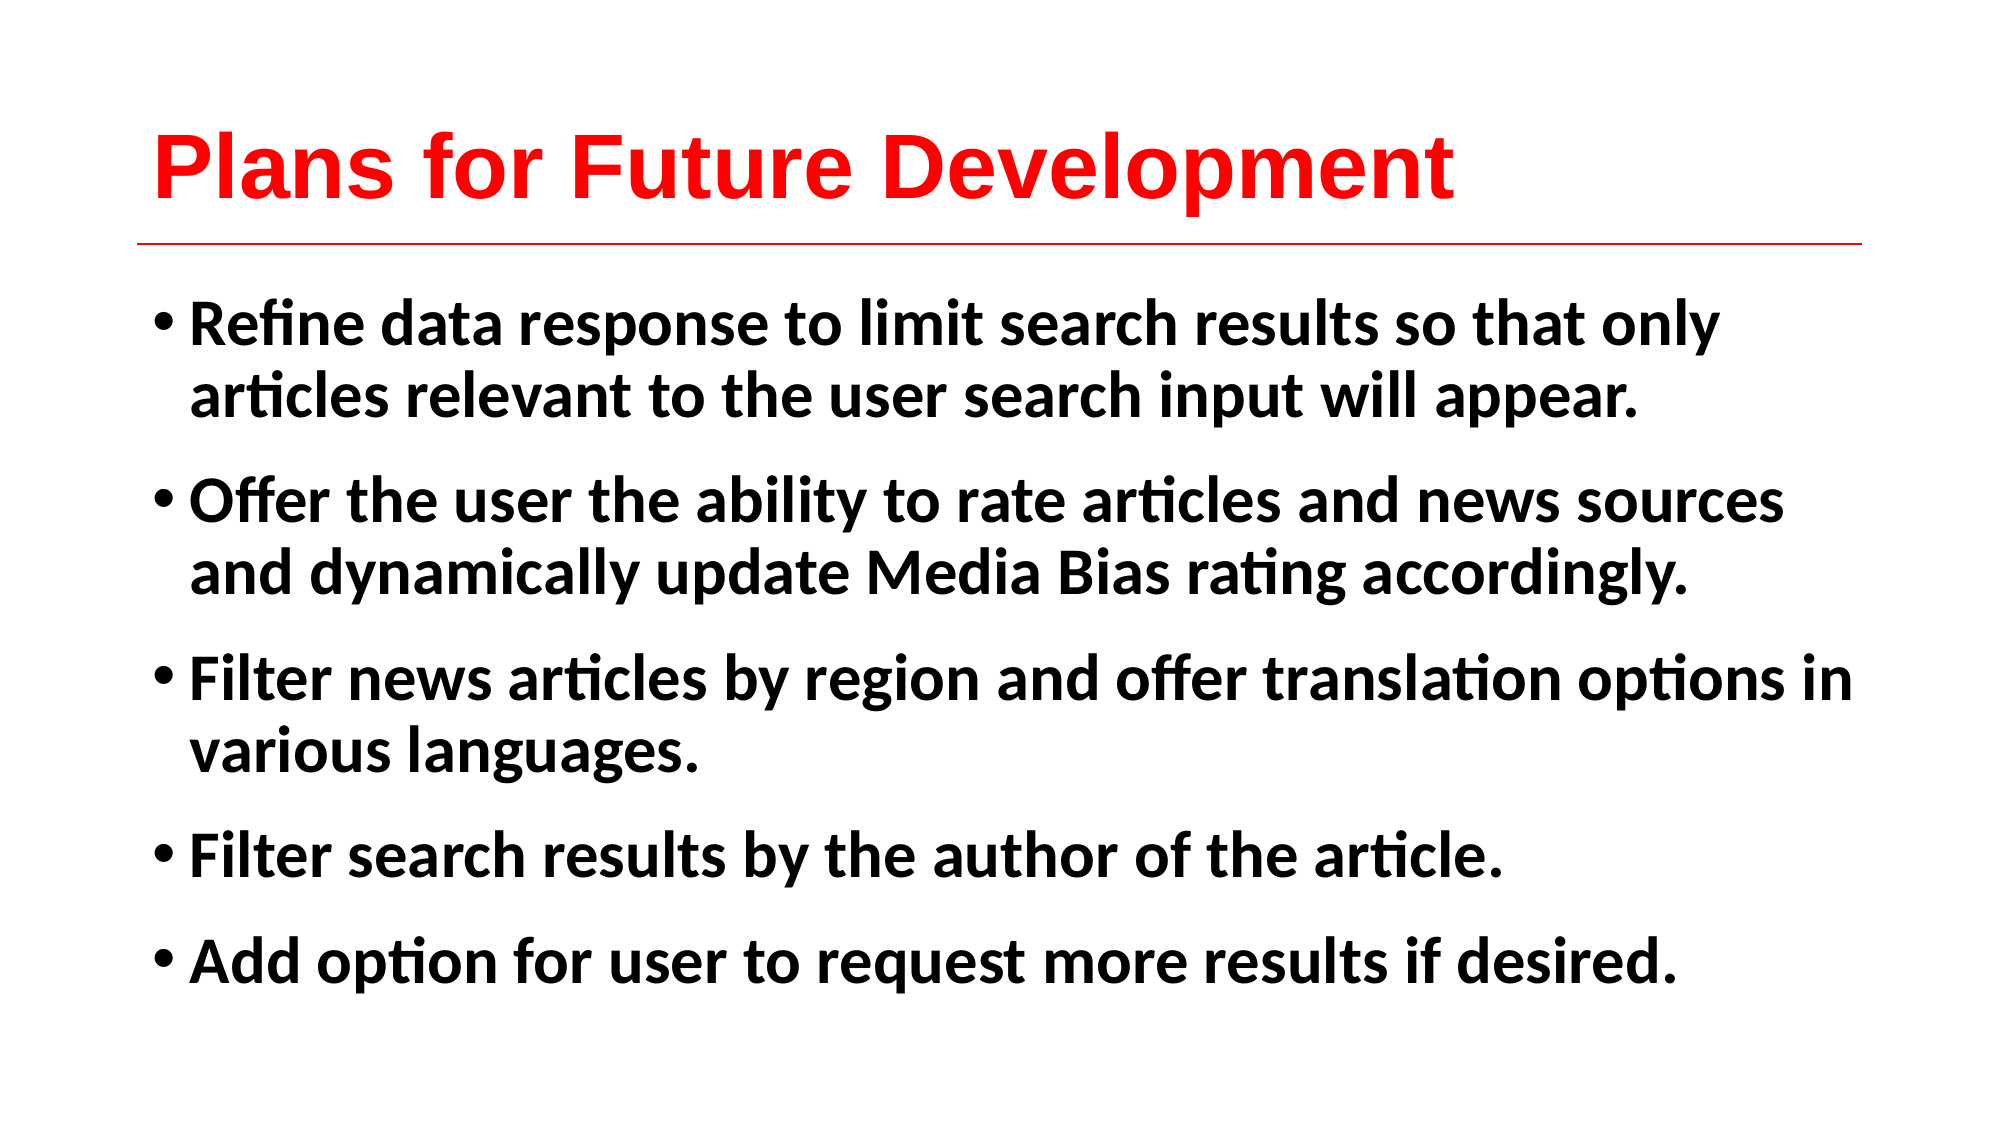

# Plans for Future Development
Refine data response to limit search results so that only articles relevant to the user search input will appear.
Offer the user the ability to rate articles and news sources and dynamically update Media Bias rating accordingly.
Filter news articles by region and offer translation options in various languages.
Filter search results by the author of the article.
Add option for user to request more results if desired.